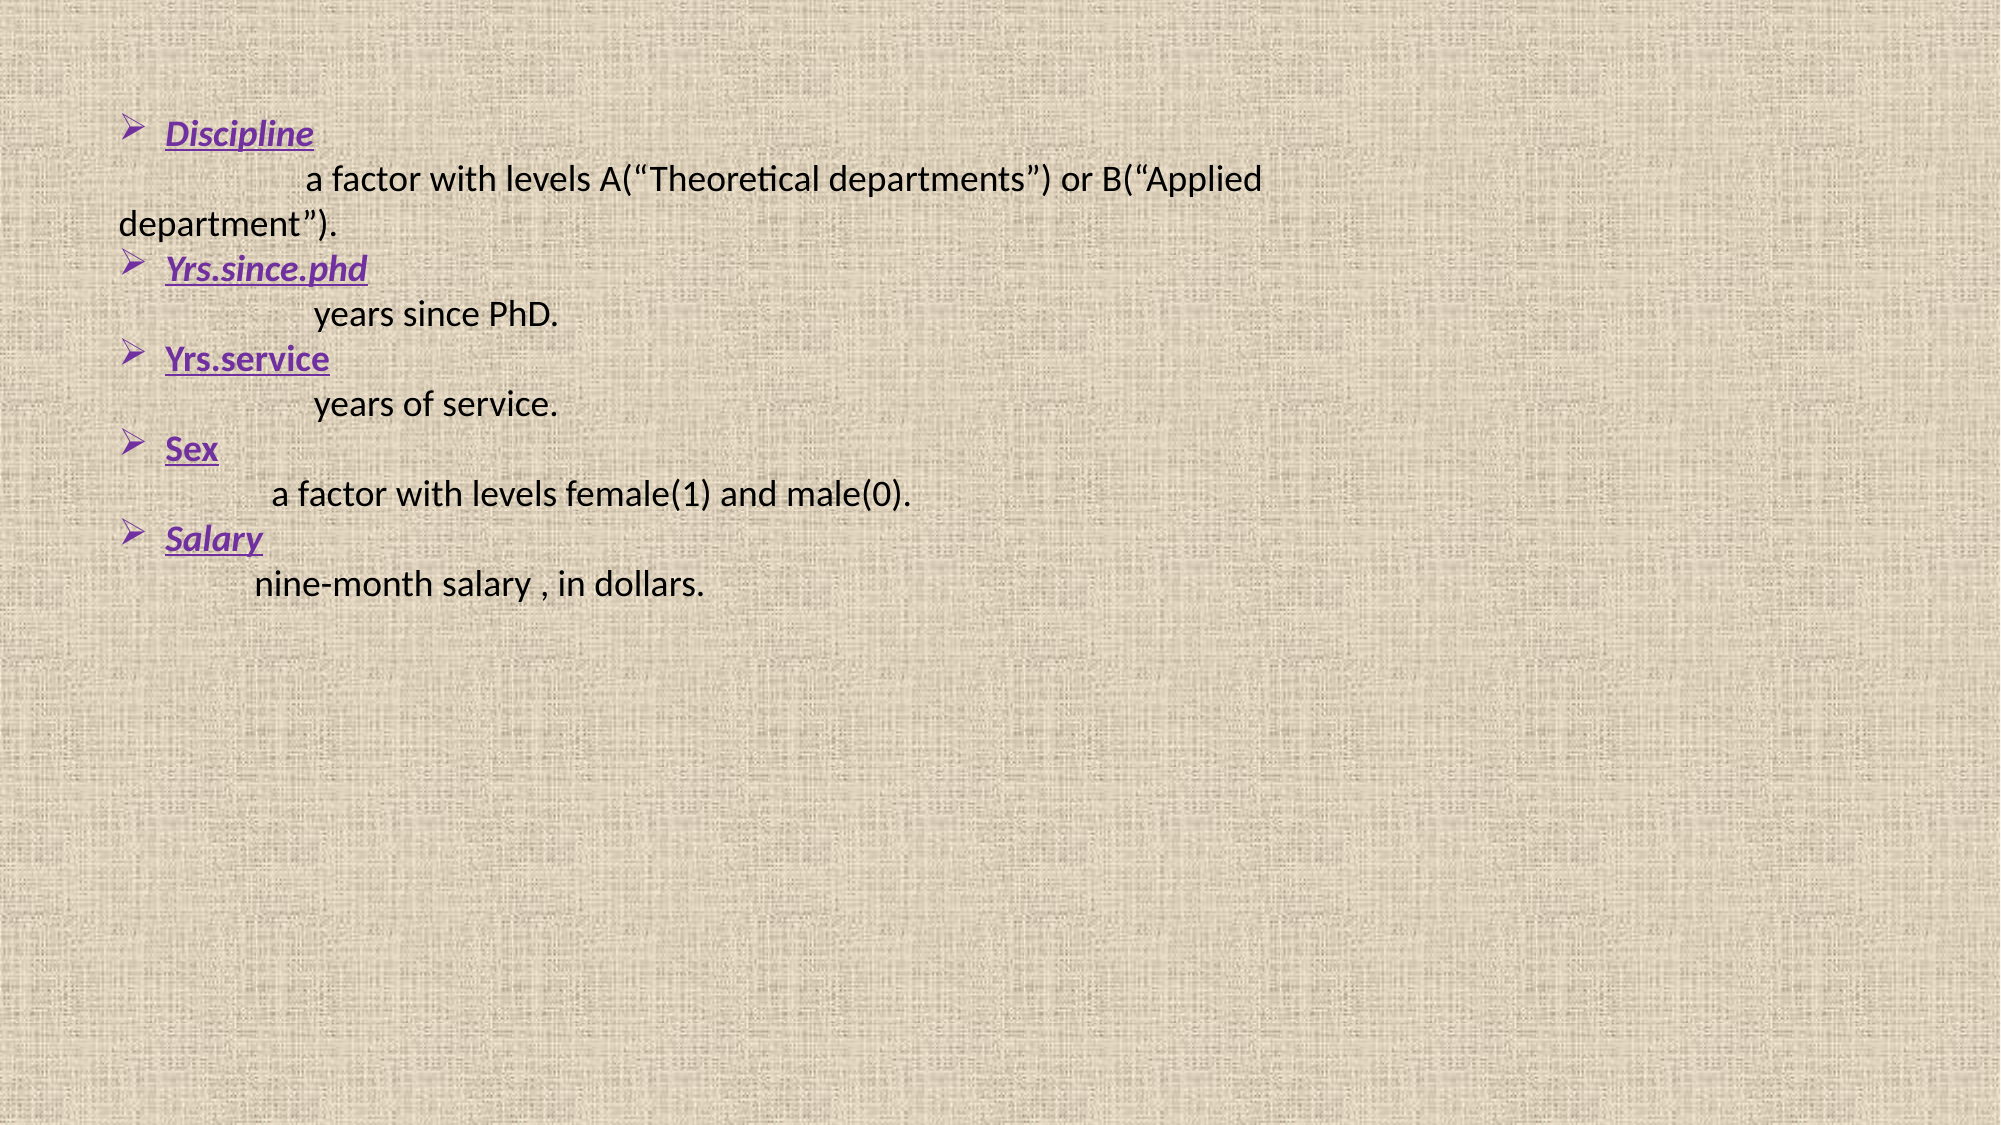

Discipline
                      a factor with levels A(“Theoretical departments”) or B(“Applied department”).
Yrs.since.phd
                       years since PhD.
Yrs.service
                       years of service.
Sex
                  a factor with levels female(1) and male(0).
Salary
                nine-month salary , in dollars.